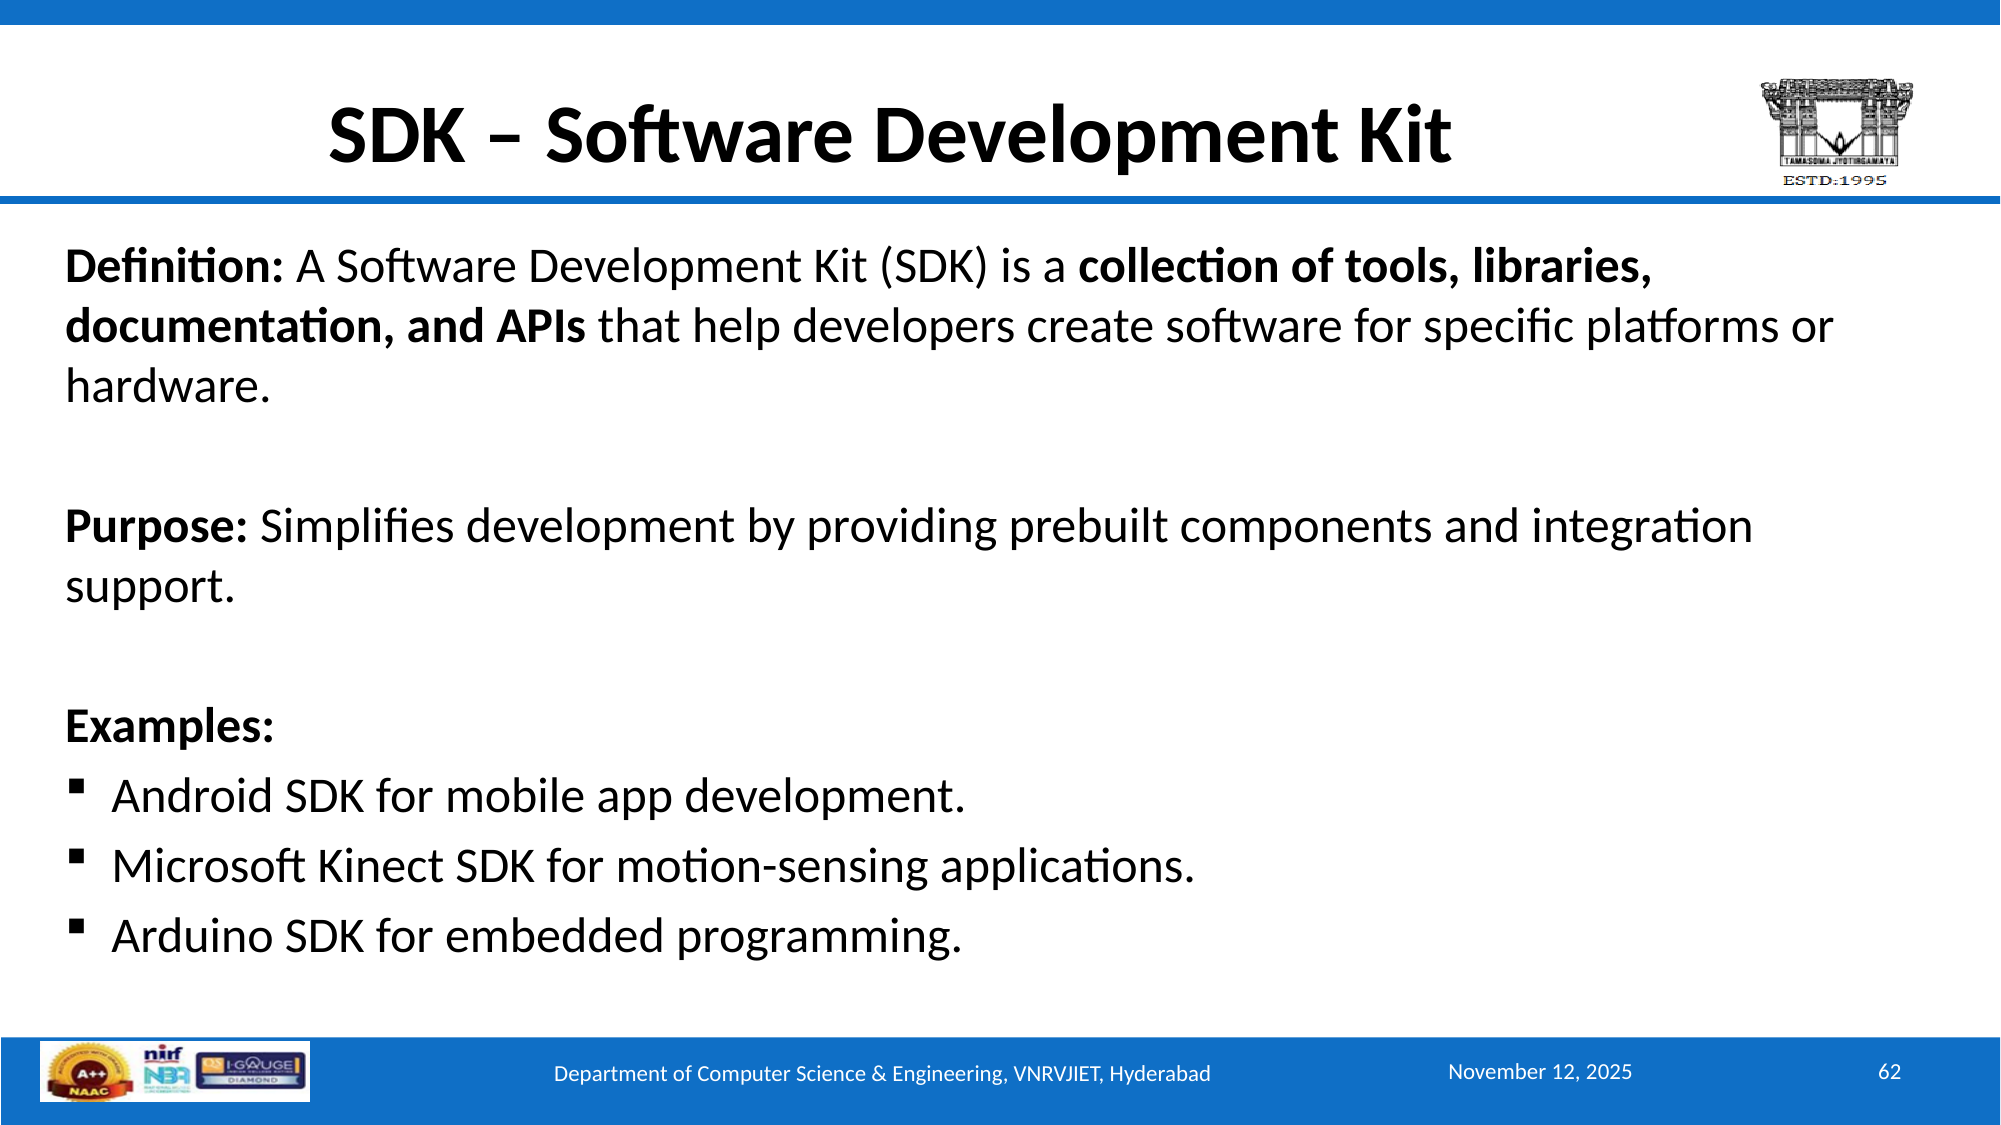

# SDK – Software Development Kit
Definition: A Software Development Kit (SDK) is a collection of tools, libraries, documentation, and APIs that help developers create software for specific platforms or hardware.

Purpose: Simplifies development by providing prebuilt components and integration support.

Examples:
Android SDK for mobile app development.
Microsoft Kinect SDK for motion-sensing applications.
Arduino SDK for embedded programming.
November 12, 2025
62
Department of Computer Science & Engineering, VNRVJIET, Hyderabad